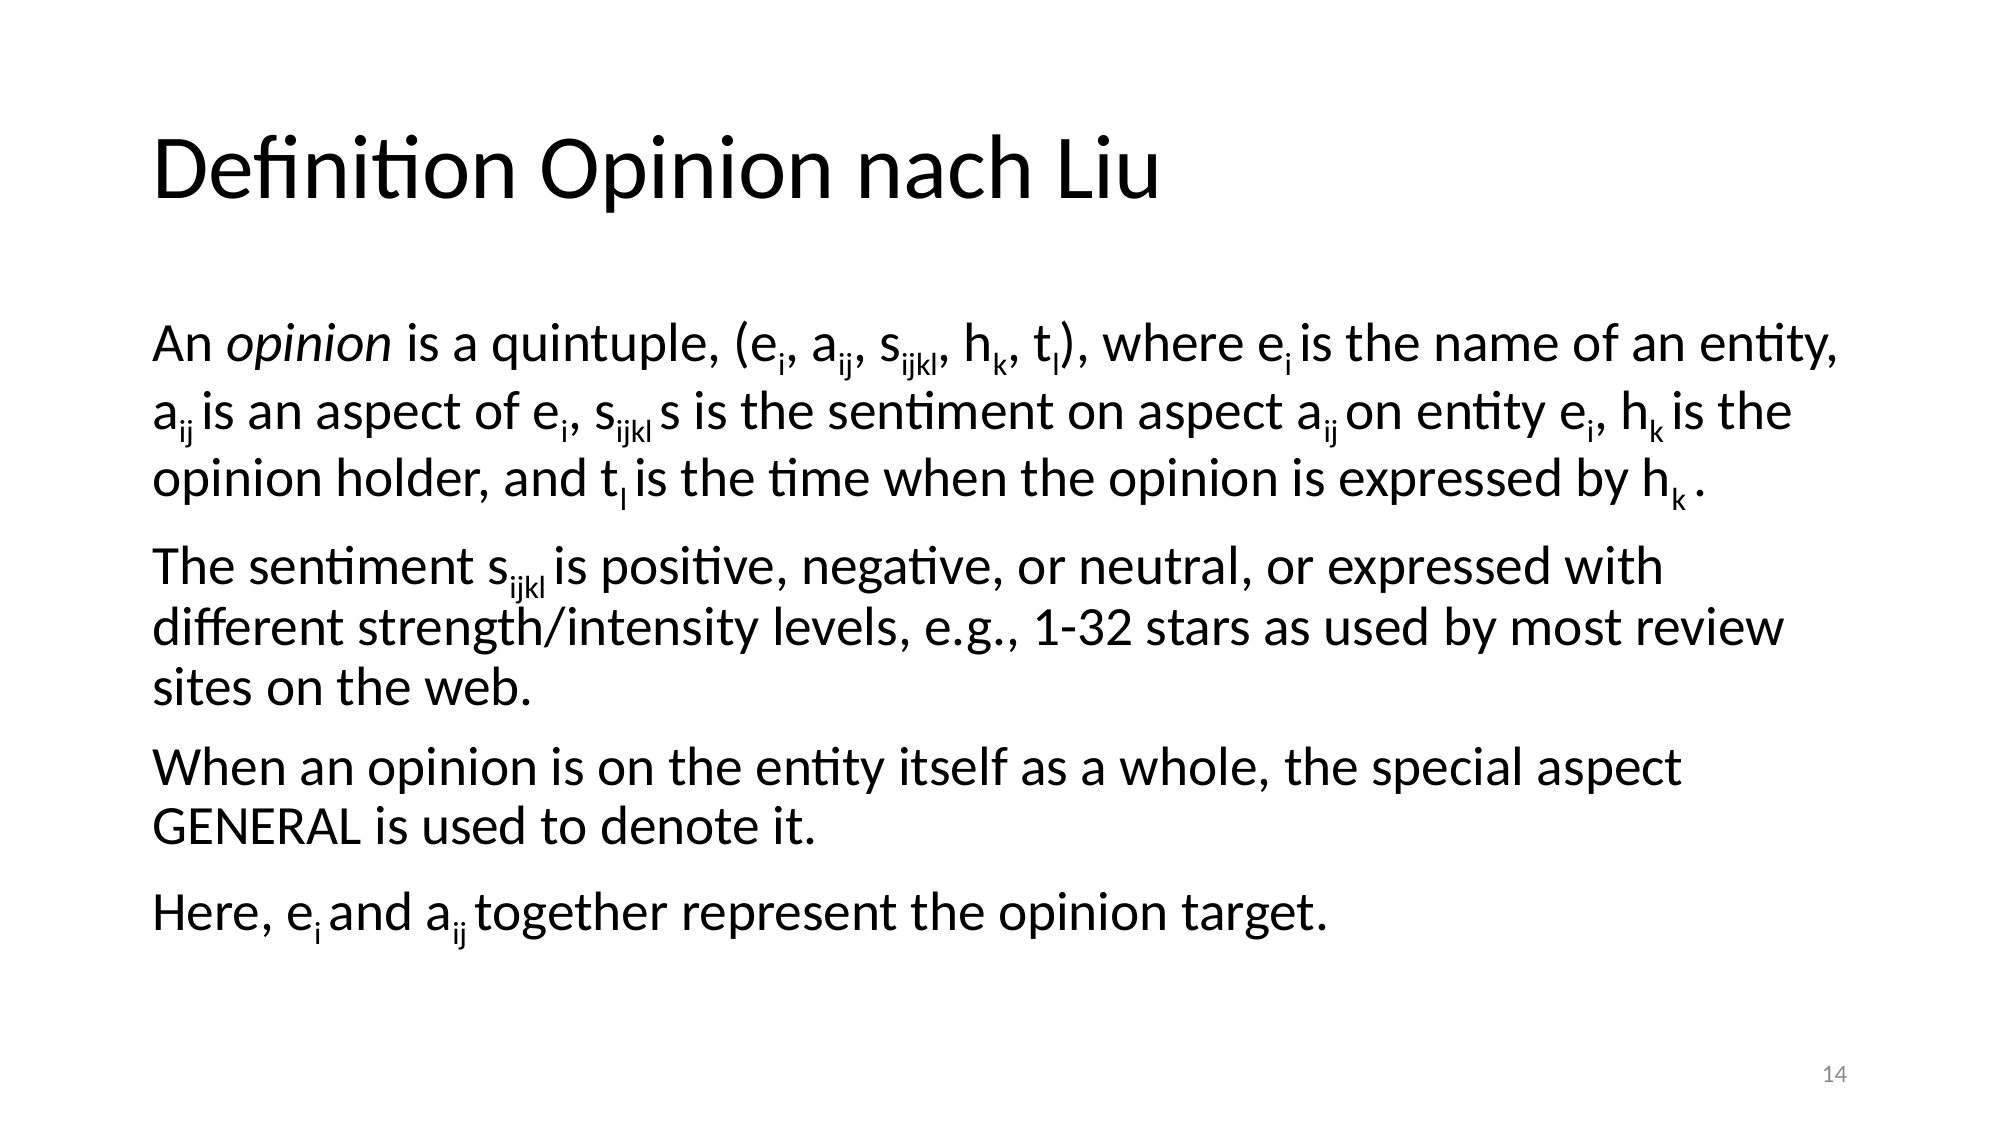

# Definition Opinion nach Liu
An opinion is a quintuple, (ei, aij, sijkl, hk, tl), where ei is the name of an entity, aij is an aspect of ei, sijkl s is the sentiment on aspect aij on entity ei, hk is the opinion holder, and tl is the time when the opinion is expressed by hk .
The sentiment sijkl is positive, negative, or neutral, or expressed with different strength/intensity levels, e.g., 1-32 stars as used by most review sites on the web.
When an opinion is on the entity itself as a whole, the special aspect GENERAL is used to denote it.
Here, ei and aij together represent the opinion target.
14